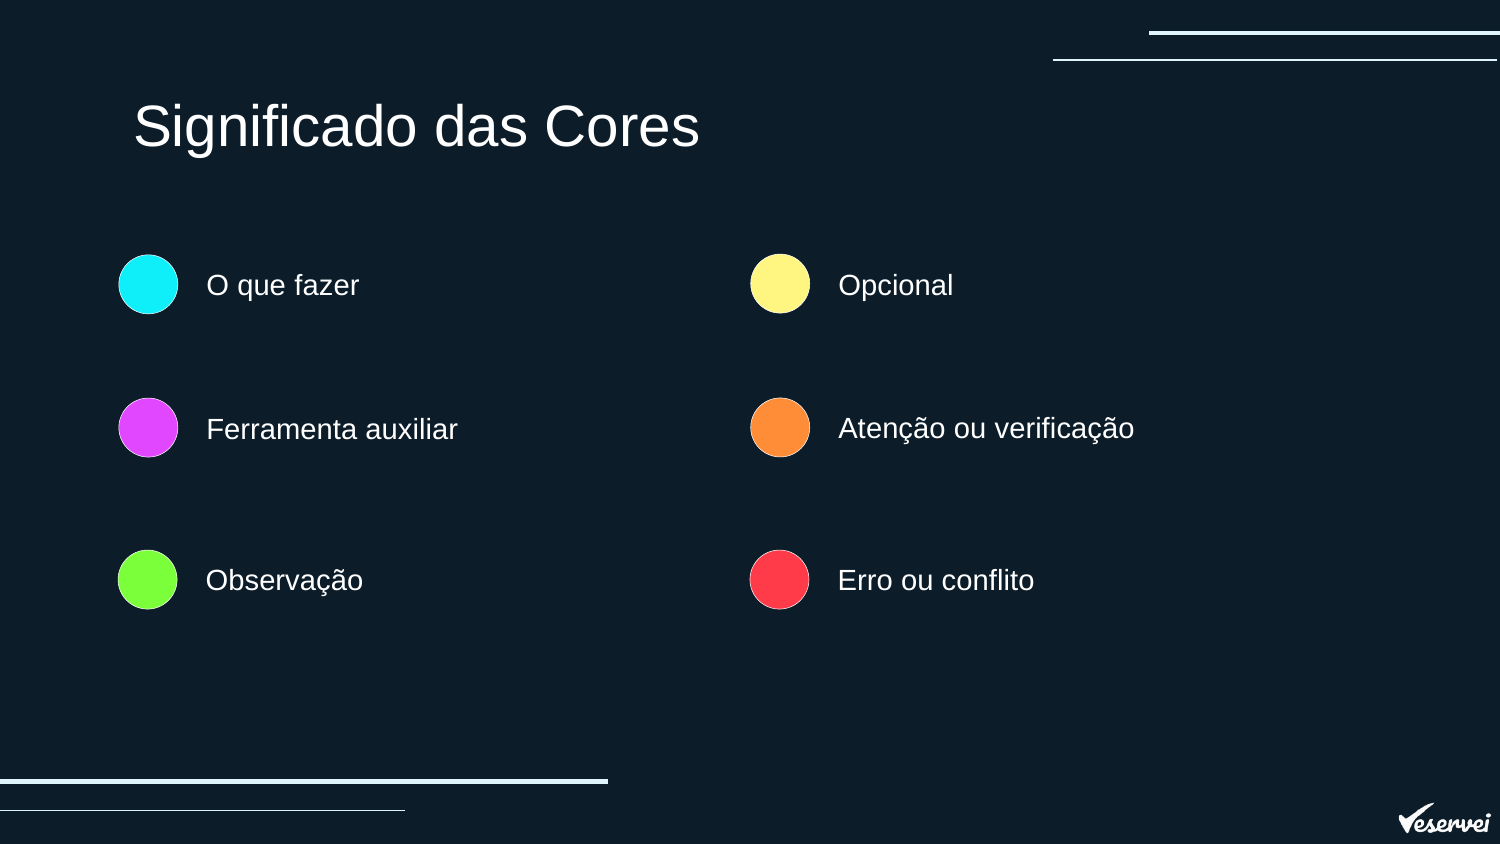

# Significado das Cores

O que fazer
Opcional

Atenção ou verificação
Ferramenta auxiliar

Observação
Erro ou conflito